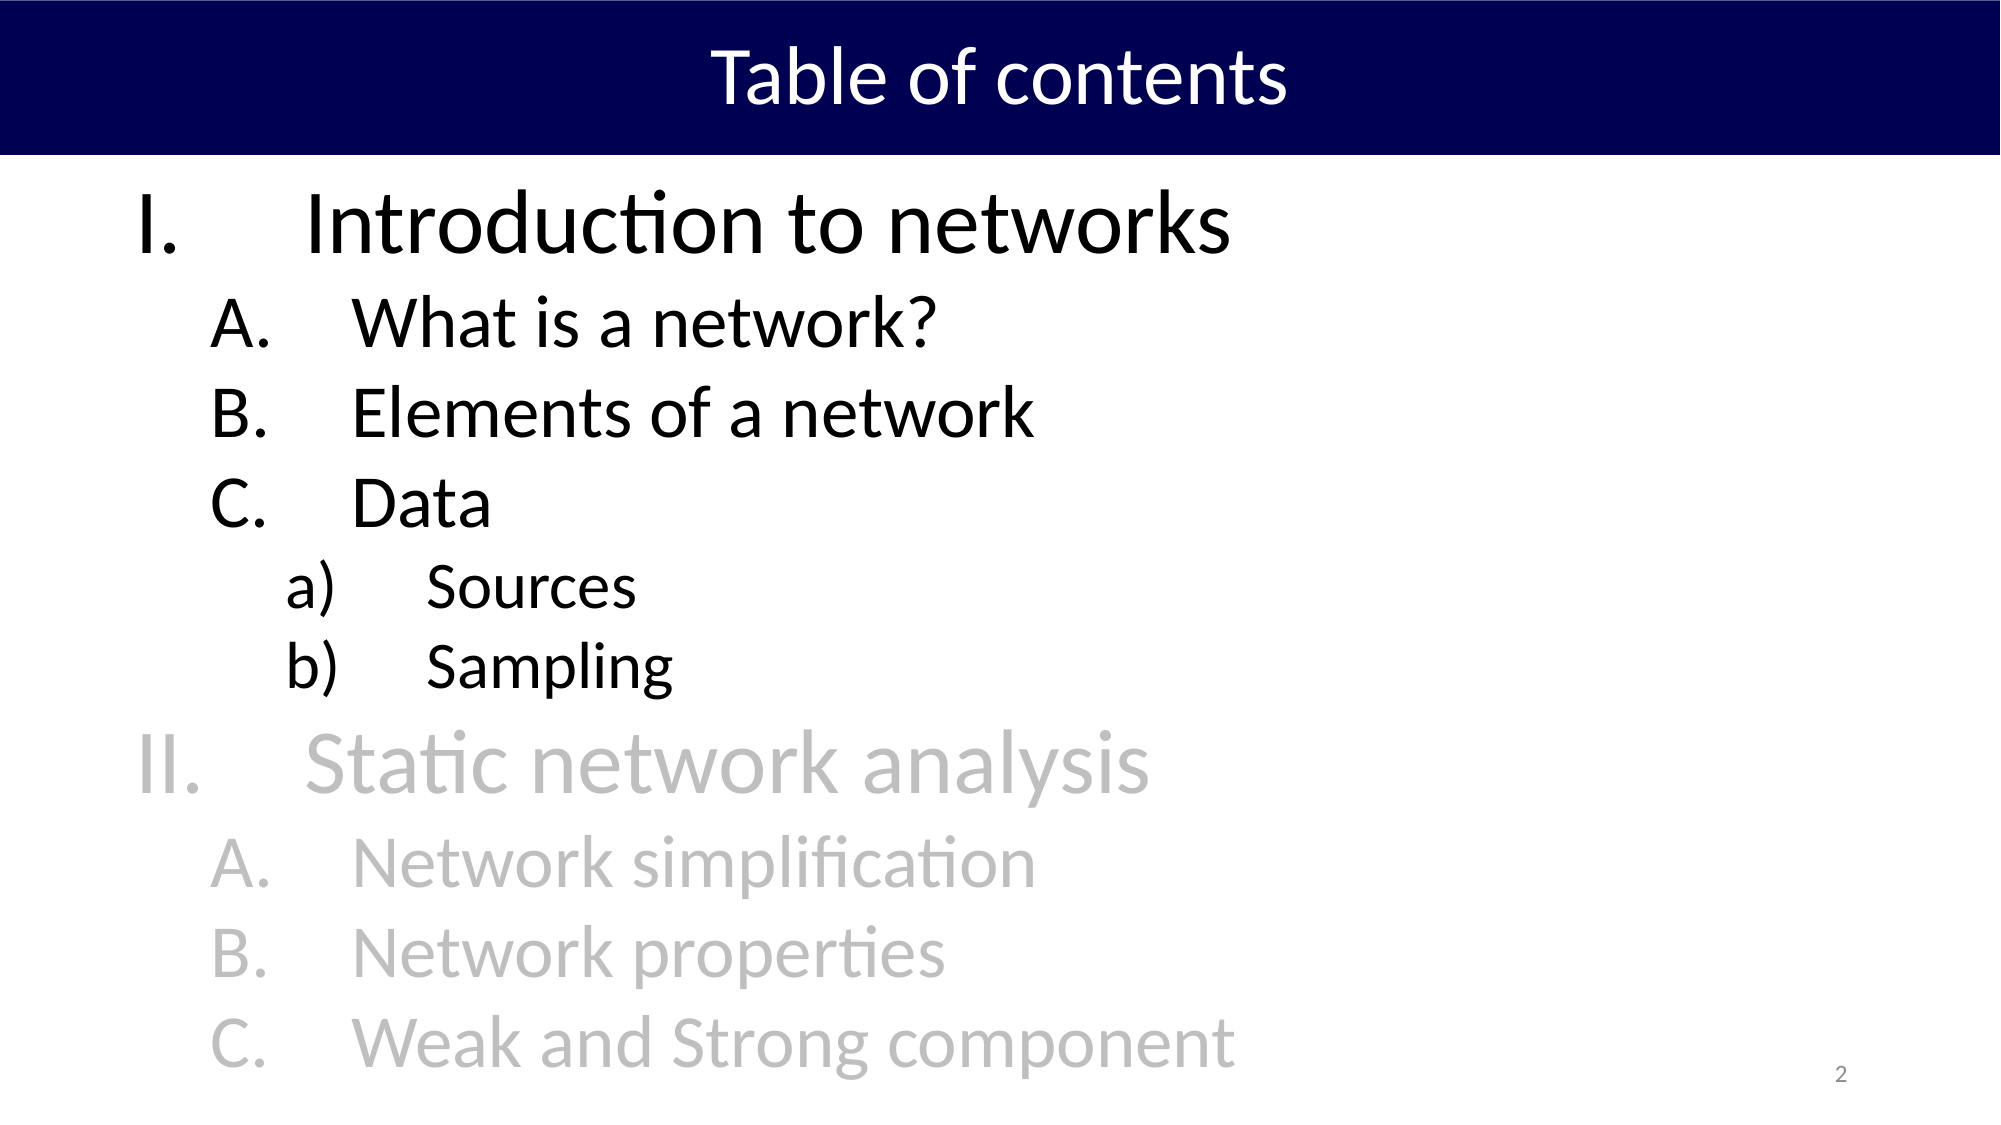

Table of contents
Introduction to networks
What is a network?
Elements of a network
Data
Sources
Sampling
Static network analysis
Network simplification
Network properties
Weak and Strong component
2